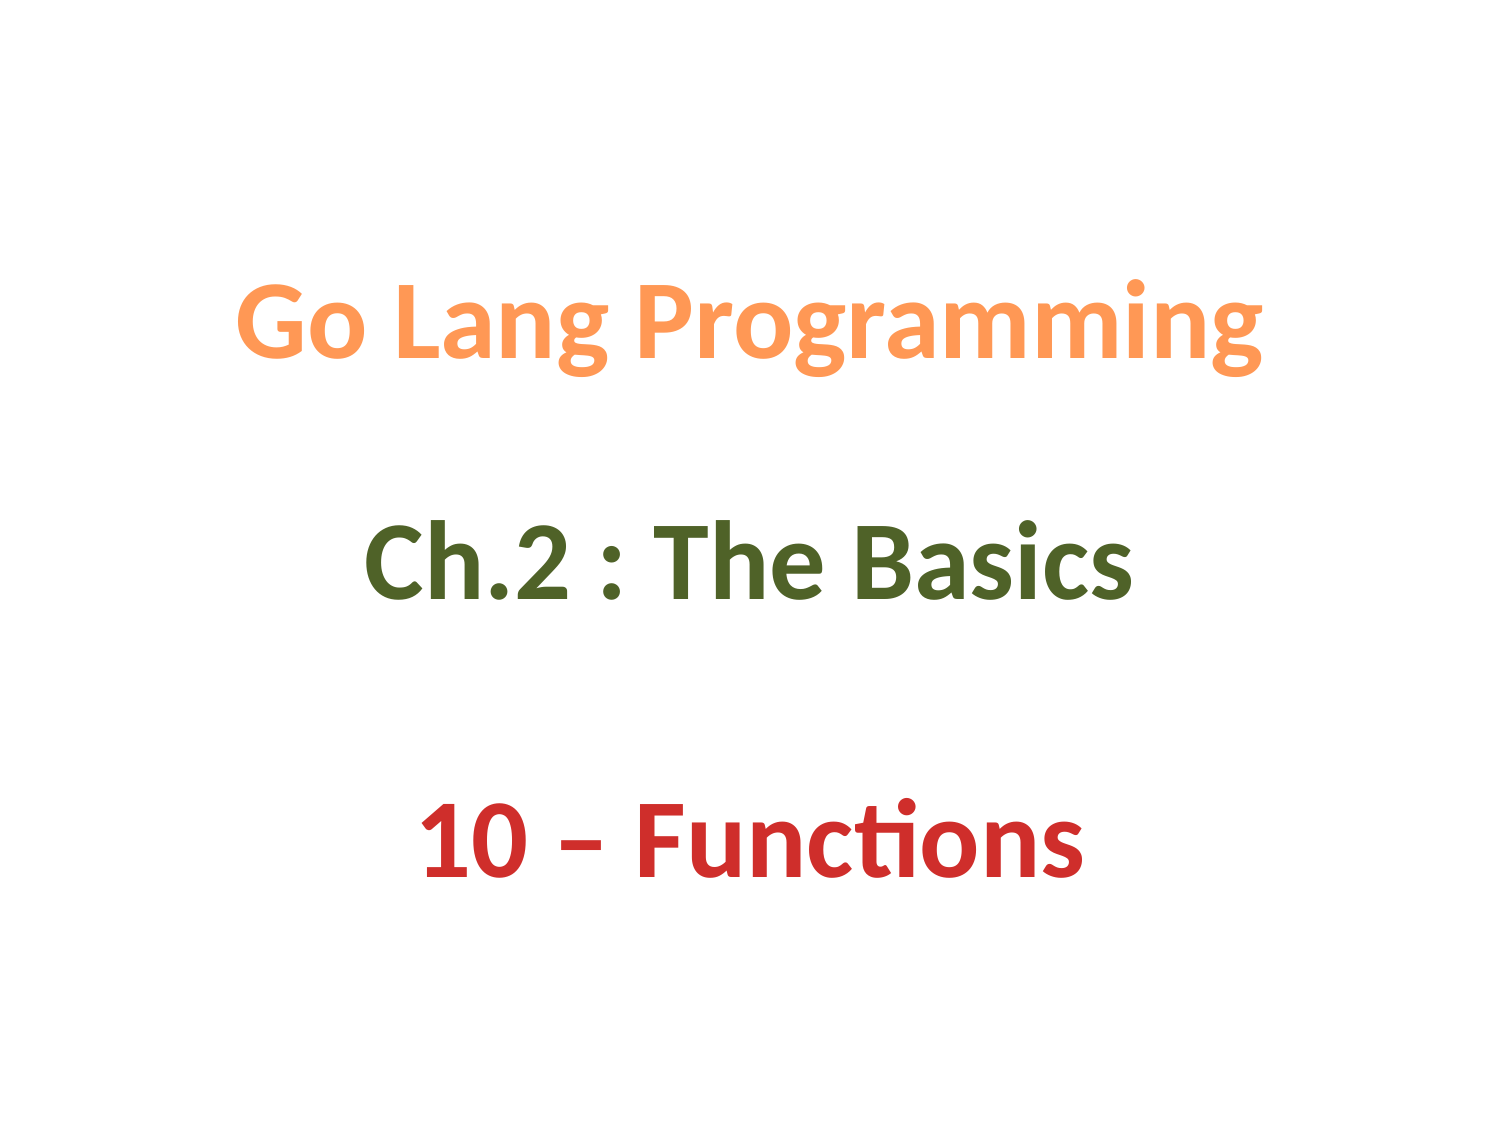

Go Lang Programming
Ch.2 : The Basics
10 – Functions